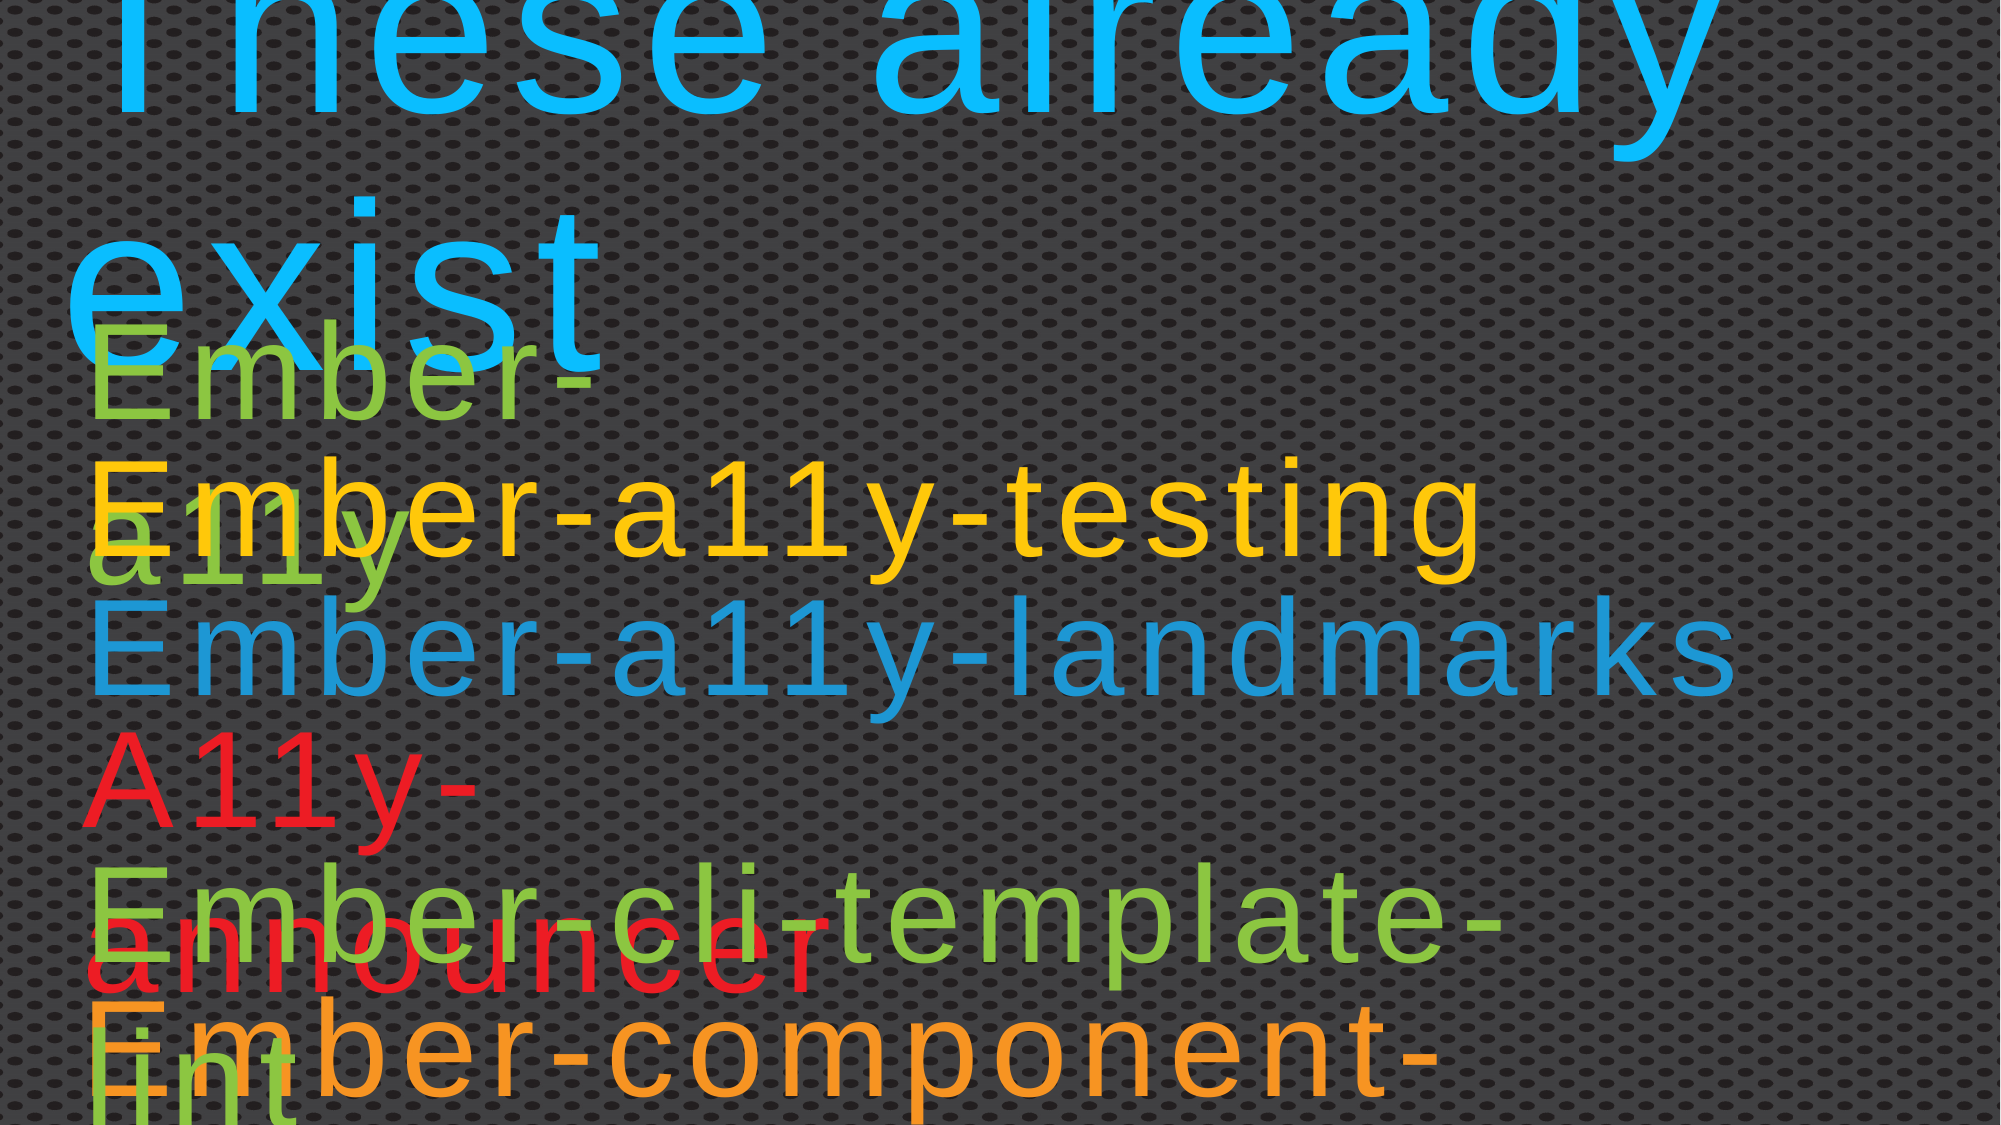

These already exist
Ember-a11y
Ember-a11y-testing
Ember-a11y-landmarks
A11y-announcer
Ember-cli-template-lint
Ember-component-attributes